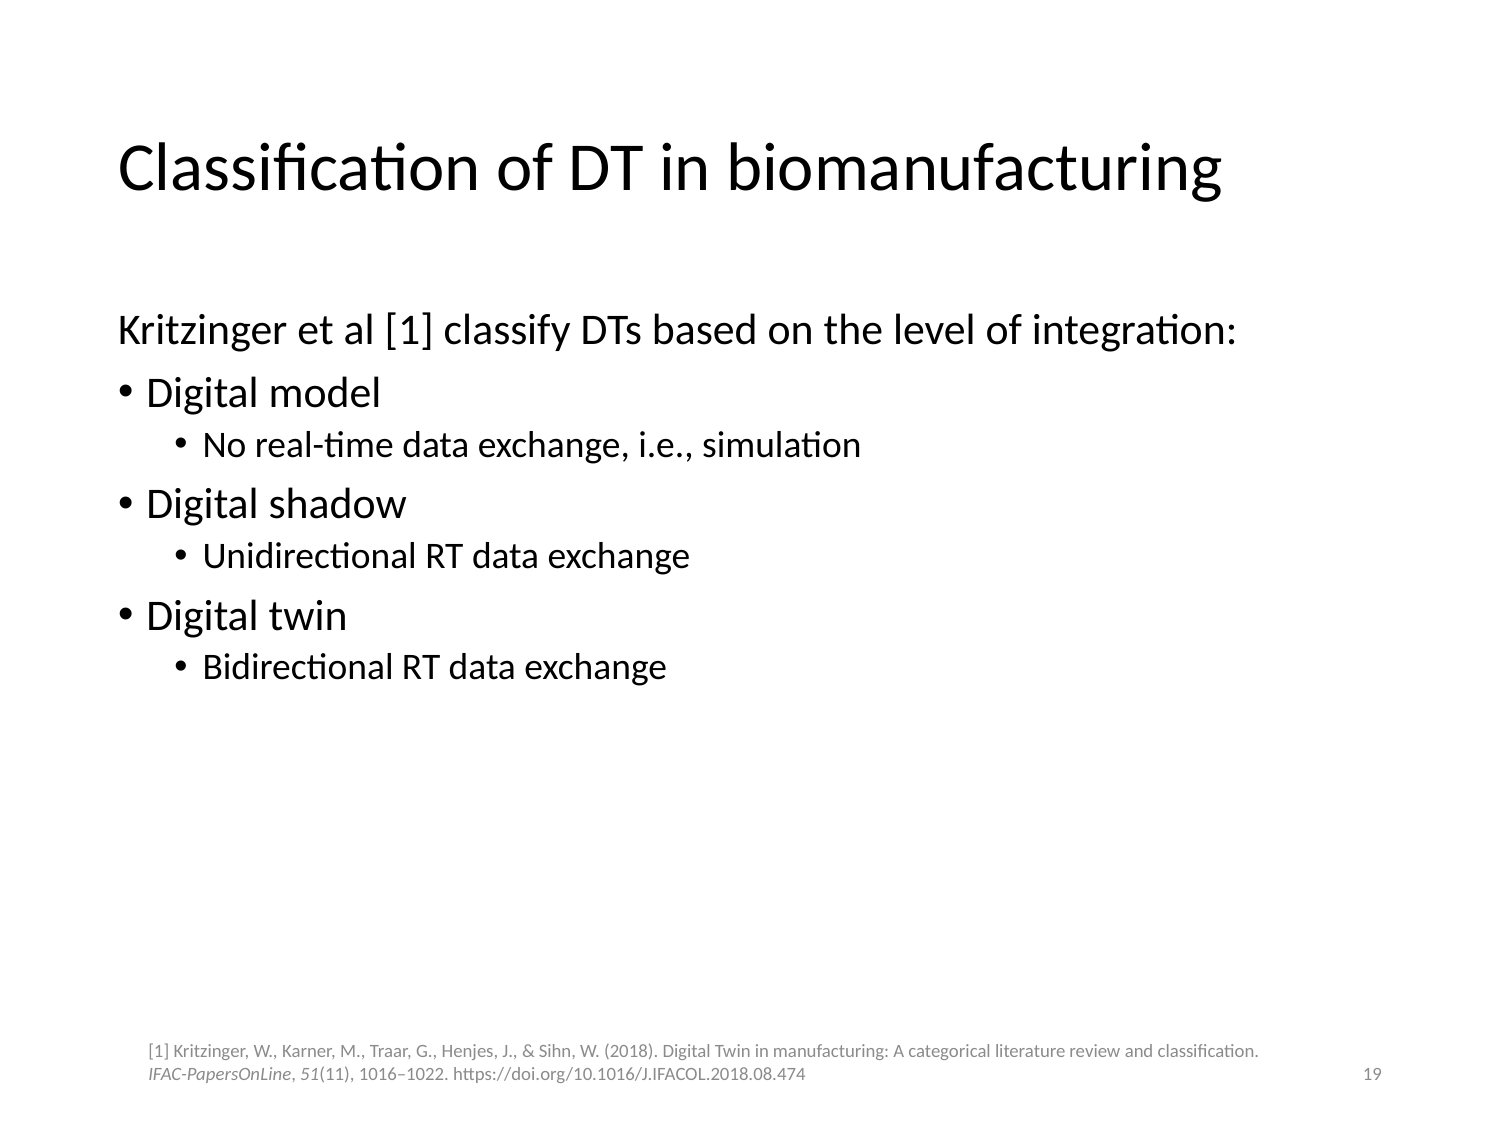

# Classification of DT in biomanufacturing
Kritzinger et al [1] classify DTs based on the level of integration:
Digital model
No real-time data exchange, i.e., simulation
Digital shadow
Unidirectional RT data exchange
Digital twin
Bidirectional RT data exchange
[1] Kritzinger, W., Karner, M., Traar, G., Henjes, J., & Sihn, W. (2018). Digital Twin in manufacturing: A categorical literature review and classification. IFAC-PapersOnLine, 51(11), 1016–1022. https://doi.org/10.1016/J.IFACOL.2018.08.474

19